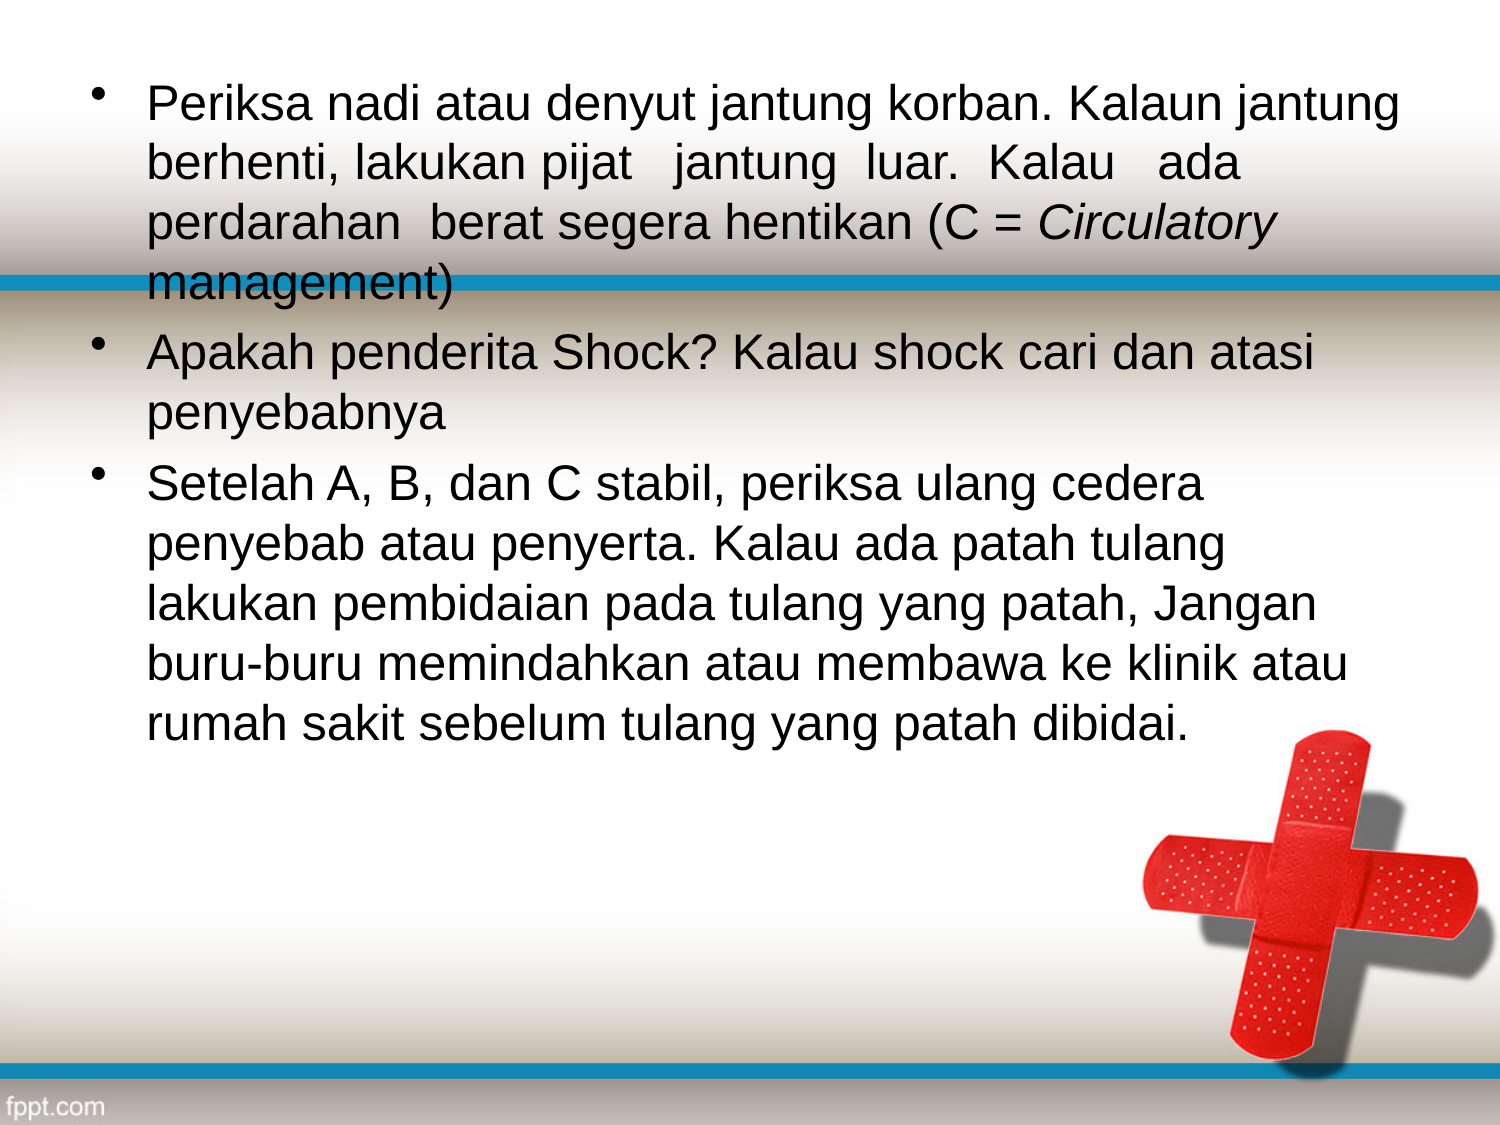

Periksa nadi atau denyut jantung korban. Kalaun jantung berhenti, lakukan pijat   jantung  luar.  Kalau   ada   perdarahan  berat segera hentikan (C = Circulatory management)
Apakah penderita Shock? Kalau shock cari dan atasi penyebabnya
Setelah A, B, dan C stabil, periksa ulang cedera penyebab atau penyerta. Kalau ada patah tulang lakukan pembidaian pada tulang yang patah, Jangan buru-buru memindahkan atau membawa ke klinik atau rumah sakit sebelum tulang yang patah dibidai.